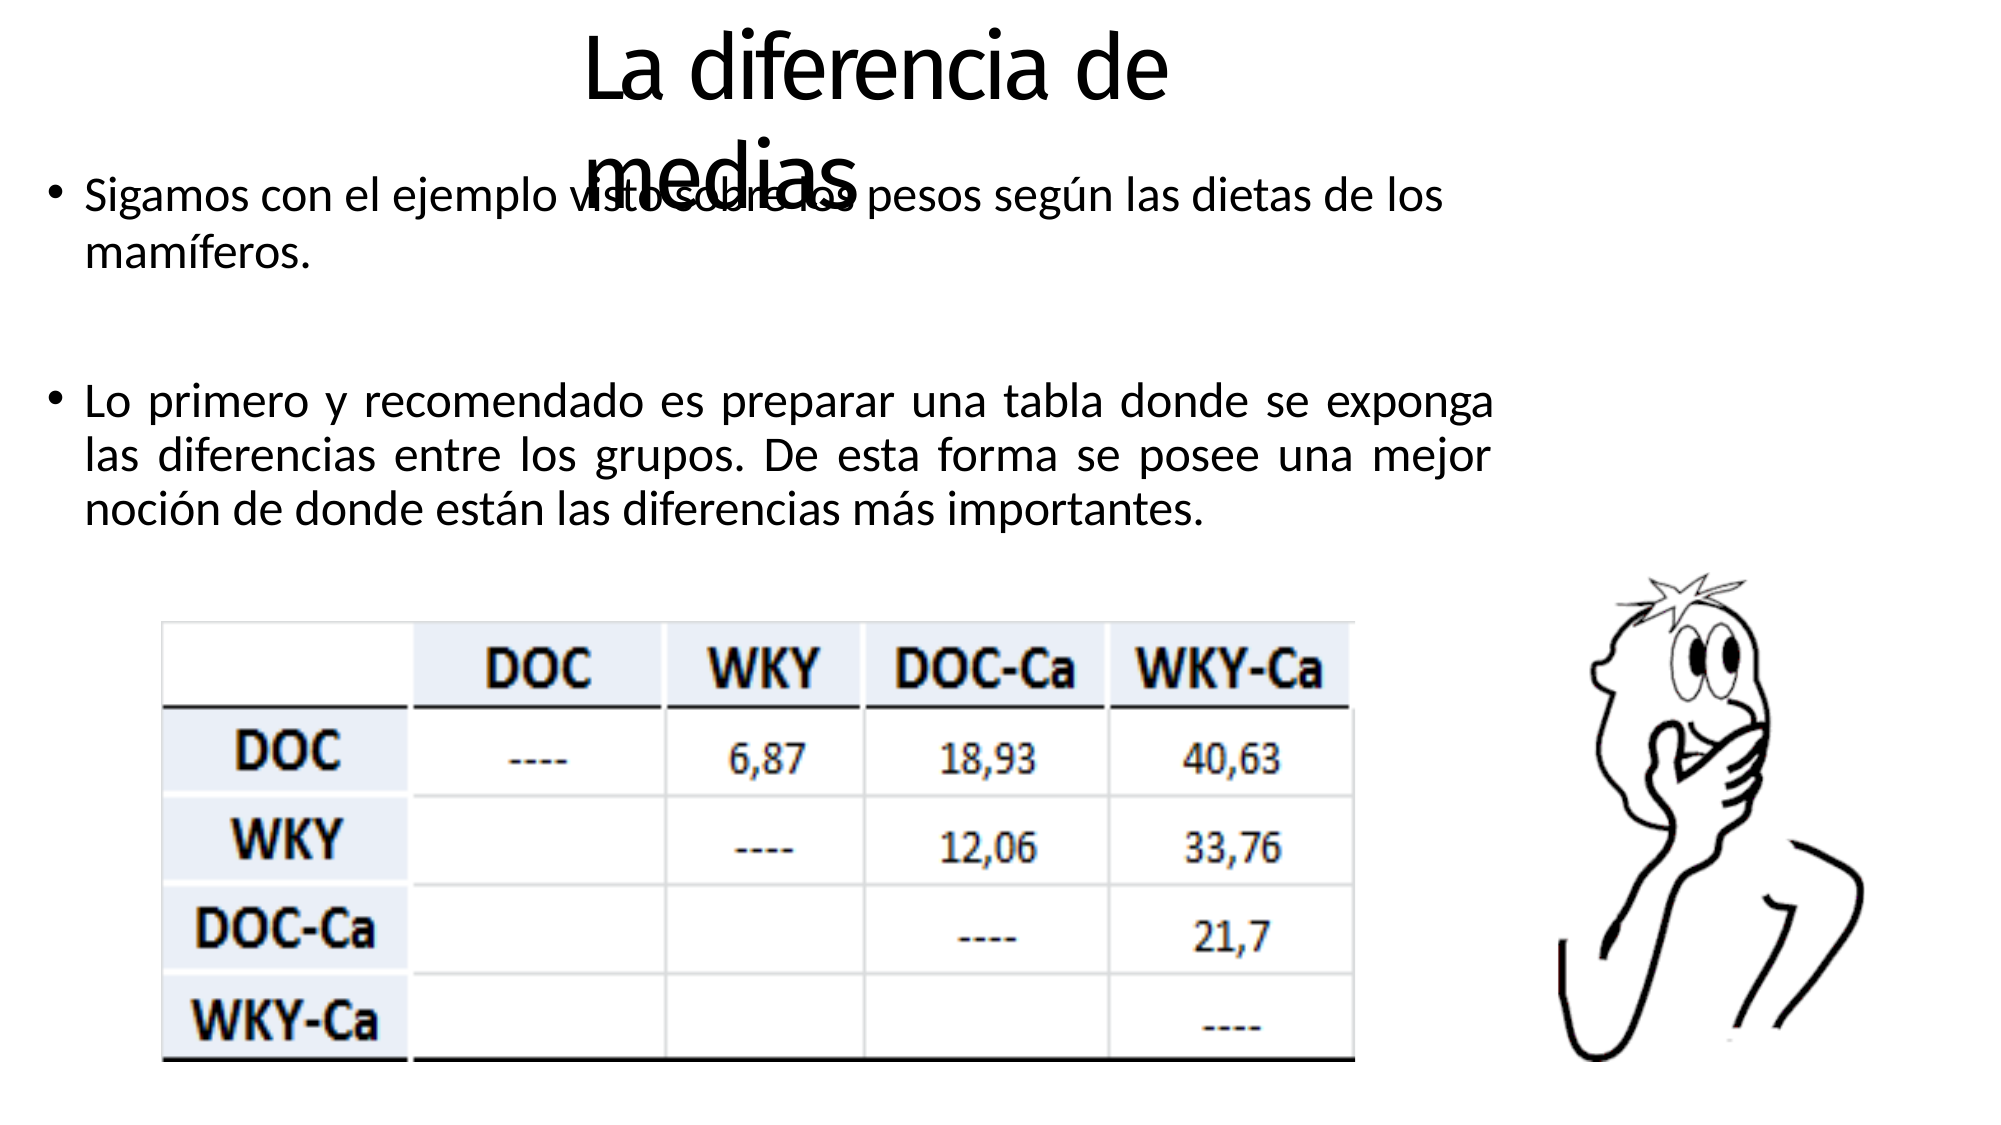

# La diferencia de medias
Sigamos con el ejemplo visto sobre los pesos según las dietas de los
mamíferos.

Lo primero y recomendado es preparar una tabla donde se exponga  las diferencias entre los grupos. De esta forma se posee una mejor  noción de donde están las diferencias más importantes.